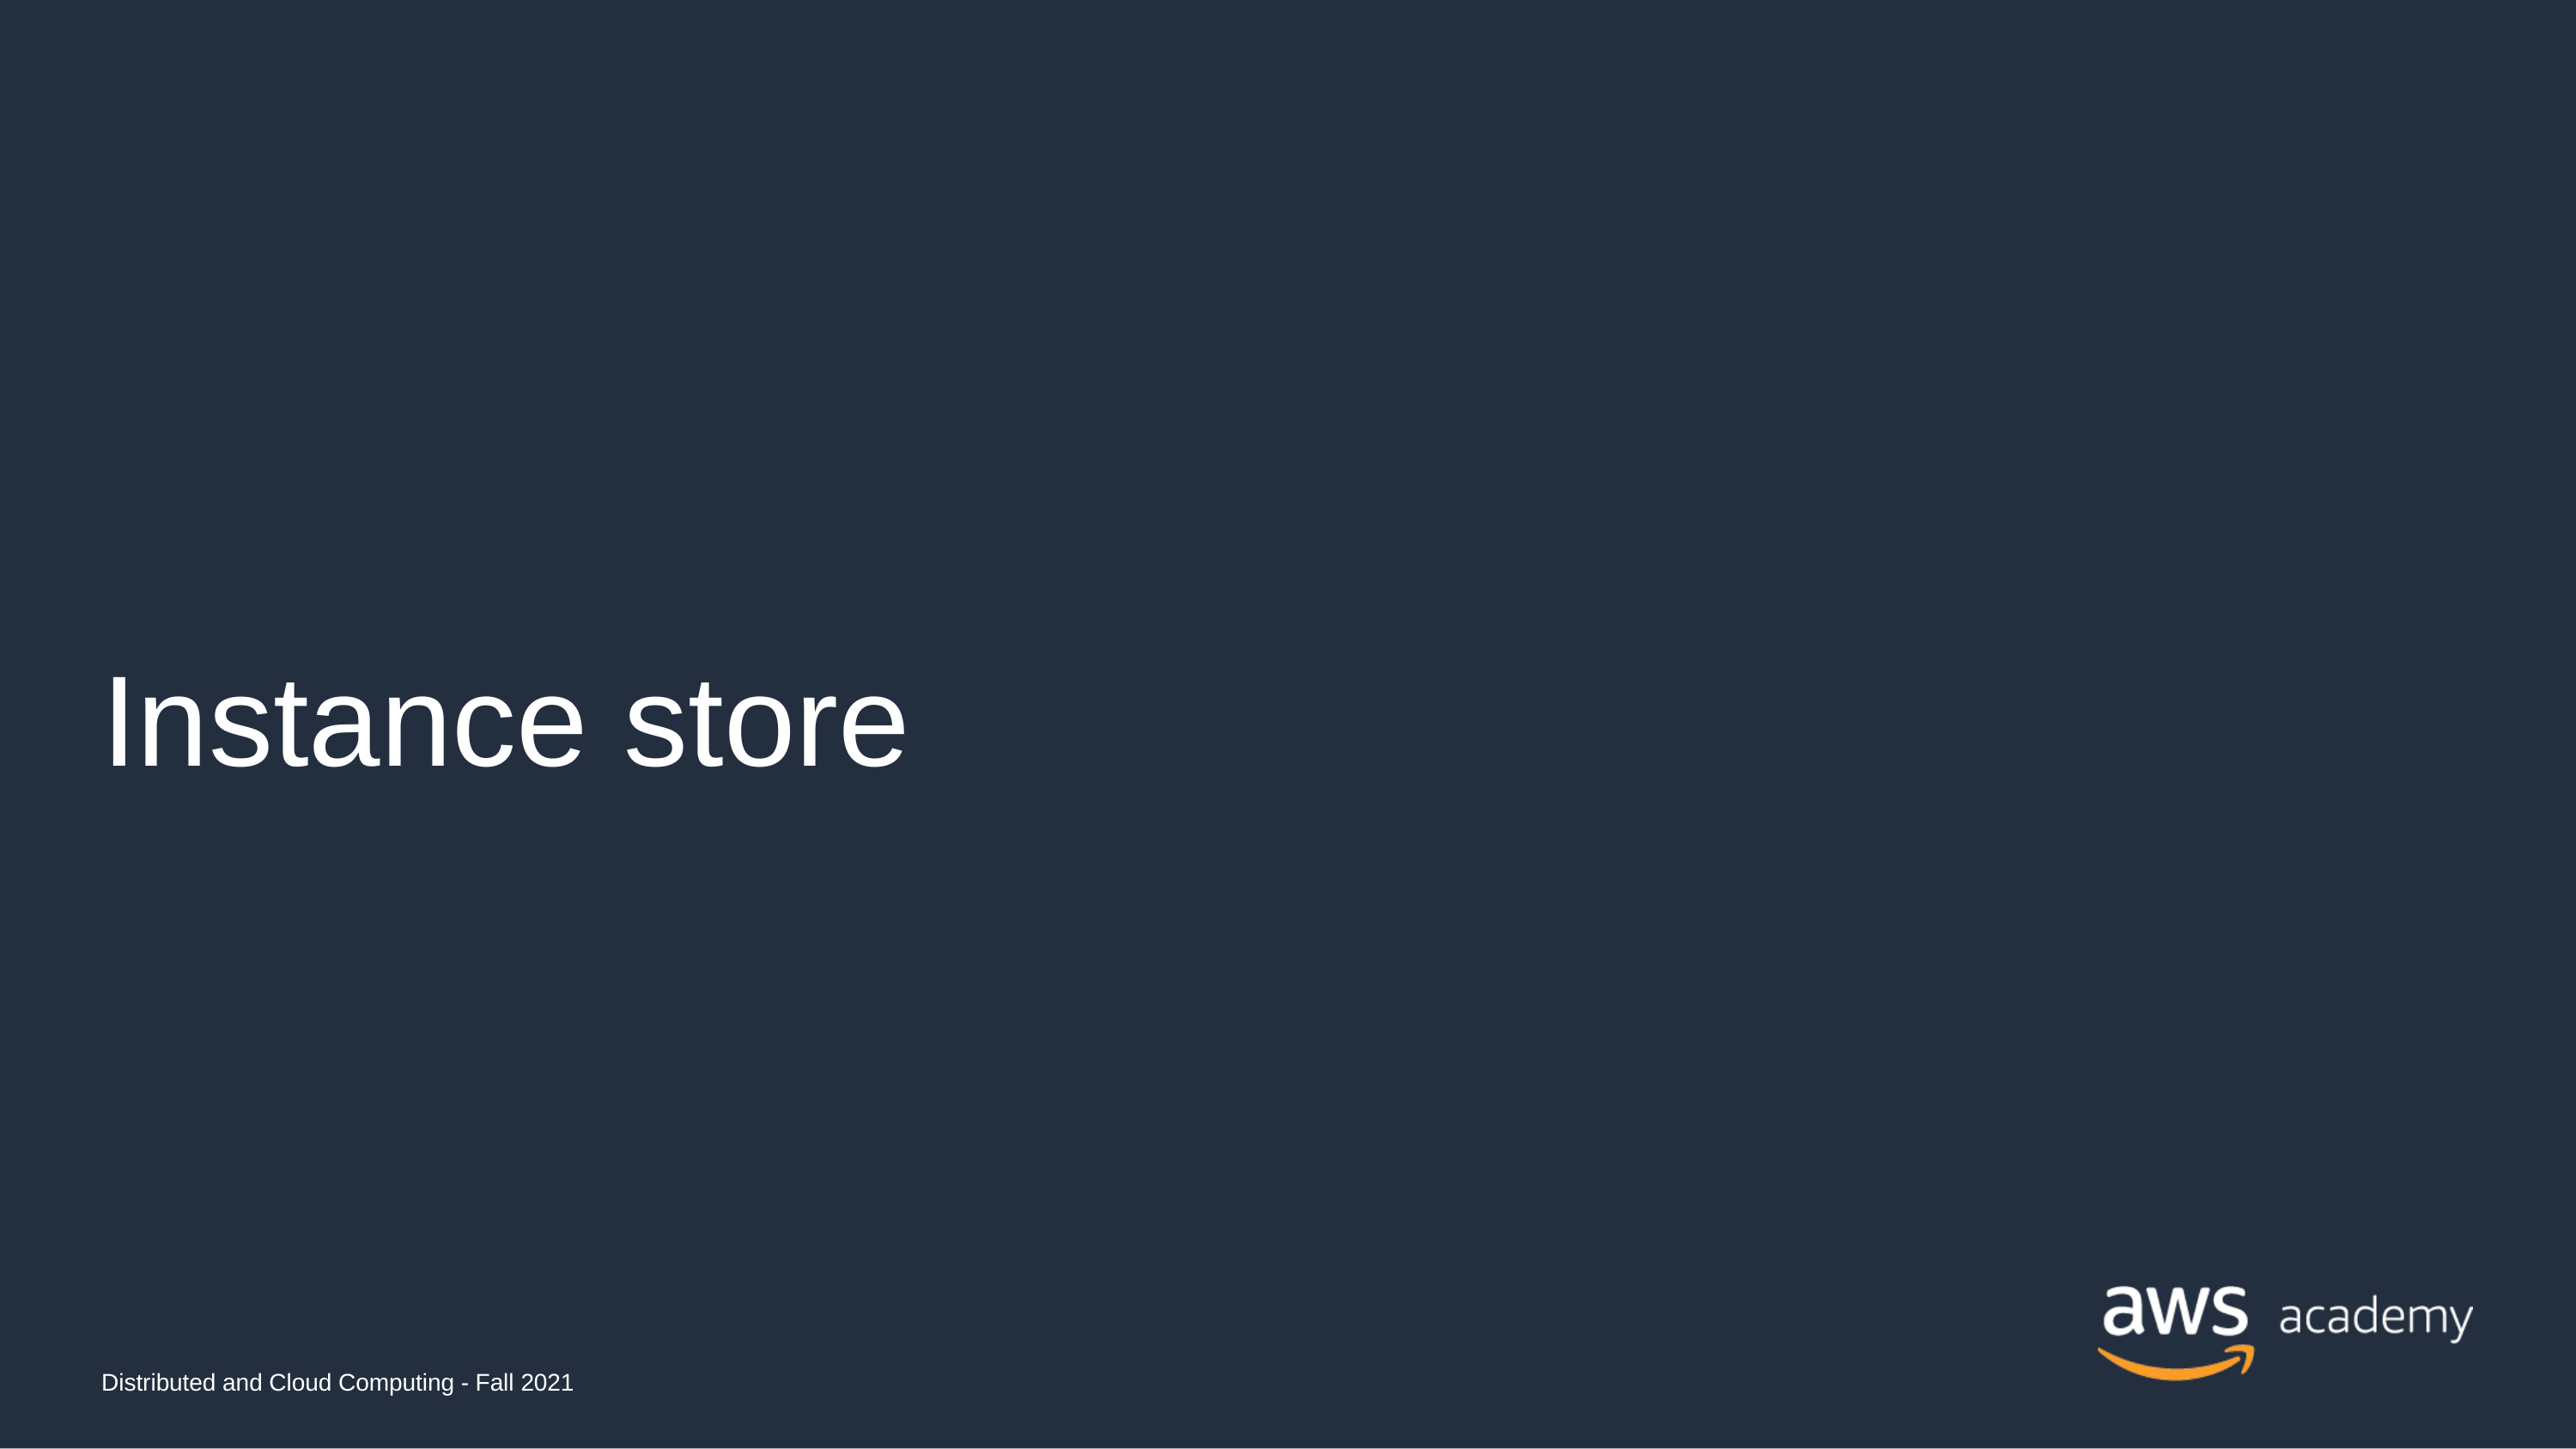

# Instance store
Distributed and Cloud Computing - Fall 2021